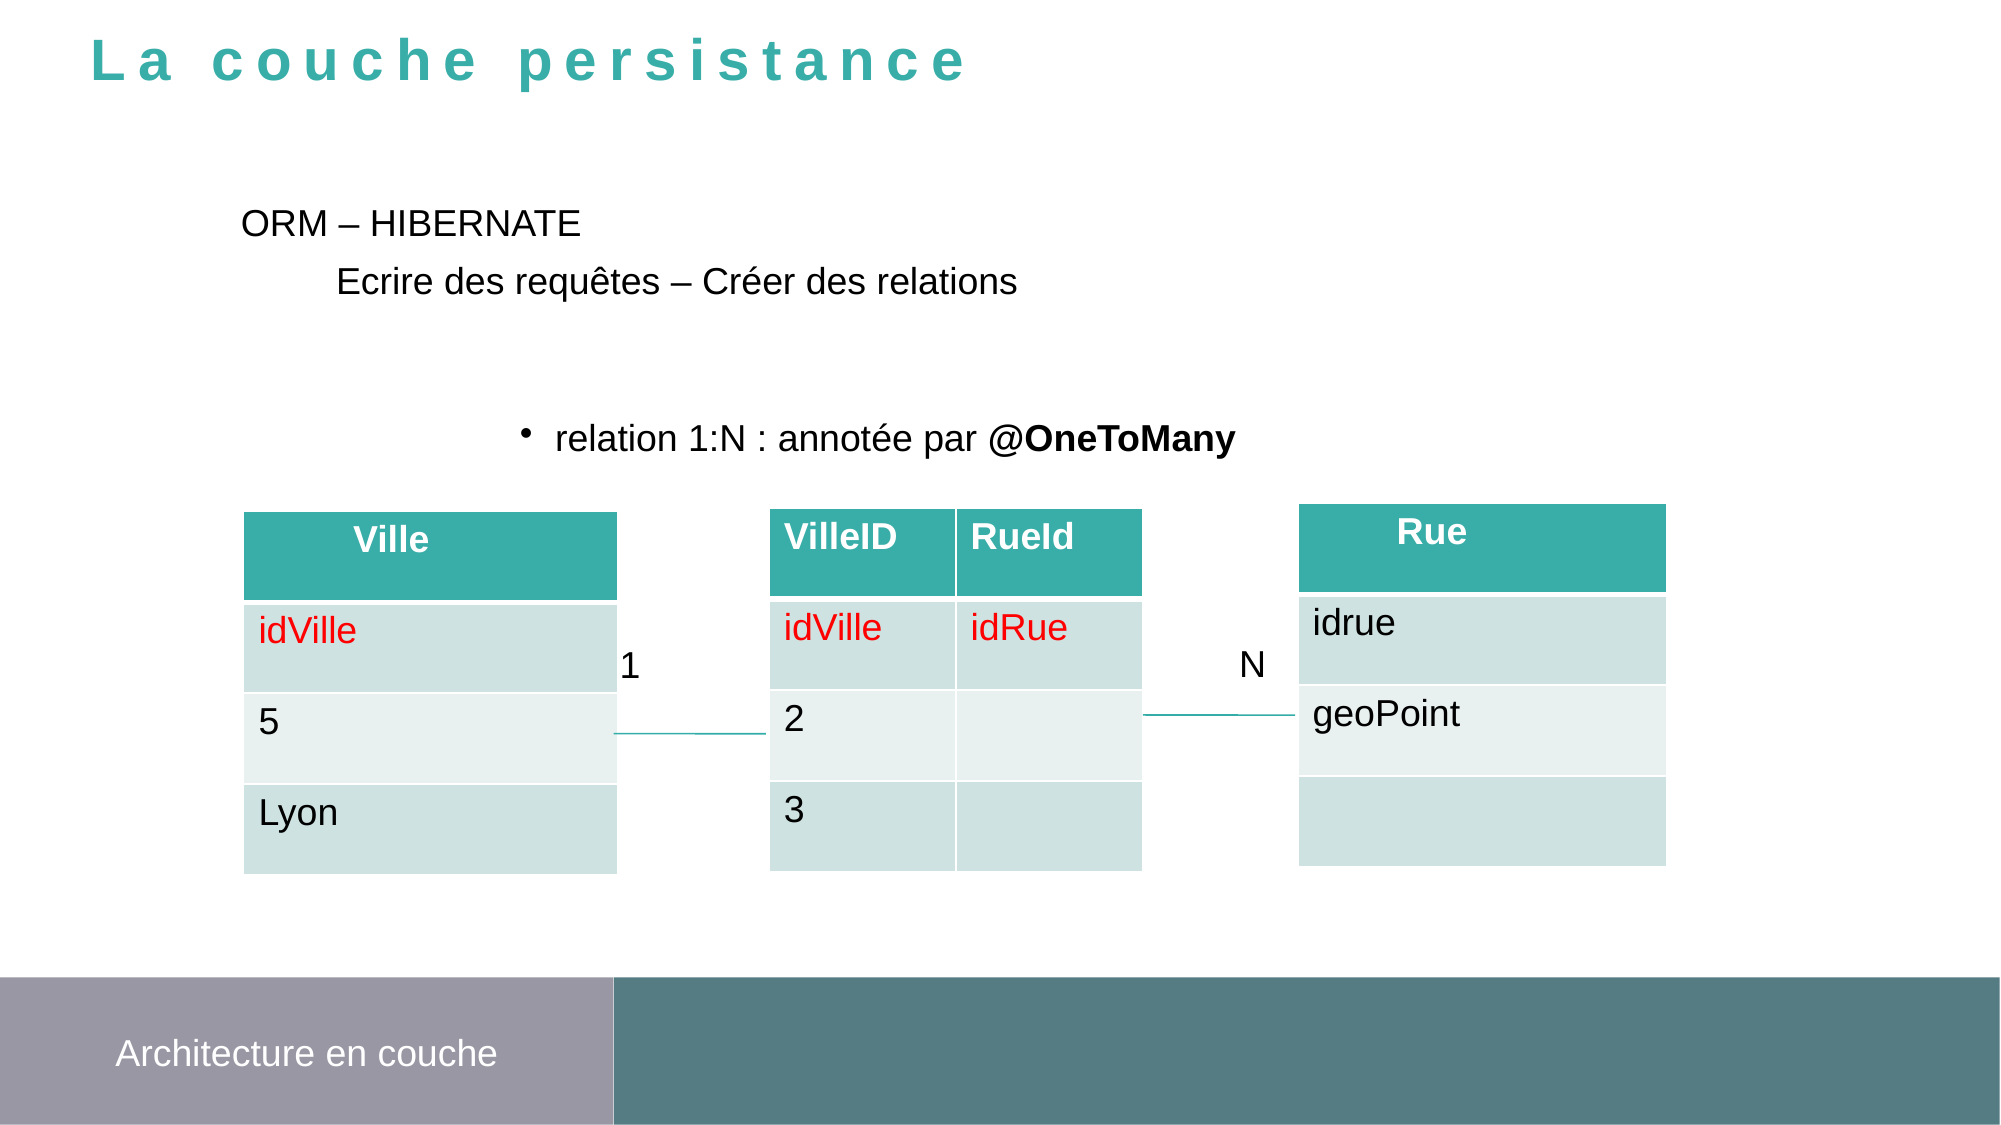

La couche persistance
ORM – HIBERNATE
Ecrire des requêtes – Créer des relations
relation 1:N : annotée par @OneToMany

| Rue |
| --- |
| idrue |
| geoPoint |
|  |
| VilleID | RueId |
| --- | --- |
| idVille | idRue |
| 2 |  |
| 3 |  |
| Ville |
| --- |
| idVille |
| 5 |
| Lyon |
N

1

Architecture en couche